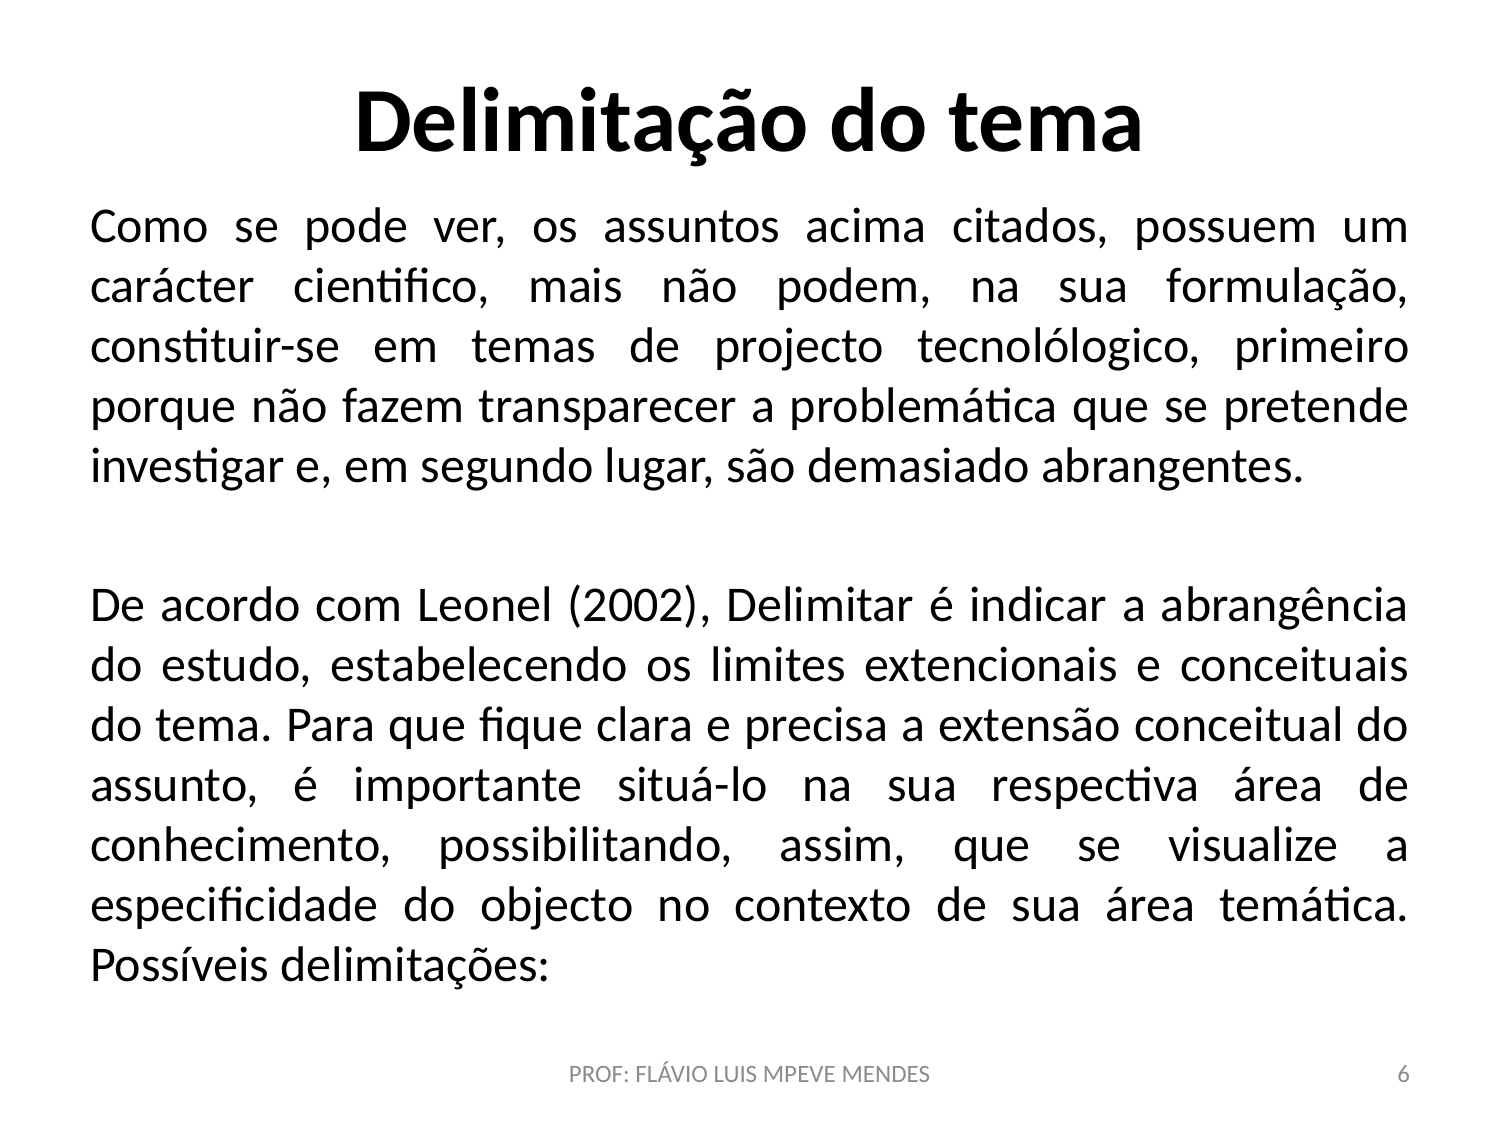

# Delimitação do tema
Como se pode ver, os assuntos acima citados, possuem um carácter cientifico, mais não podem, na sua formulação, constituir-se em temas de projecto tecnolólogico, primeiro porque não fazem transparecer a problemática que se pretende investigar e, em segundo lugar, são demasiado abrangentes.

De acordo com Leonel (2002), Delimitar é indicar a abrangência do estudo, estabelecendo os limites extencionais e conceituais do tema. Para que fique clara e precisa a extensão conceitual do assunto, é importante situá-lo na sua respectiva área de conhecimento, possibilitando, assim, que se visualize a especificidade do objecto no contexto de sua área temática. Possíveis delimitações:

PROF: FLÁVIO LUIS MPEVE MENDES
6